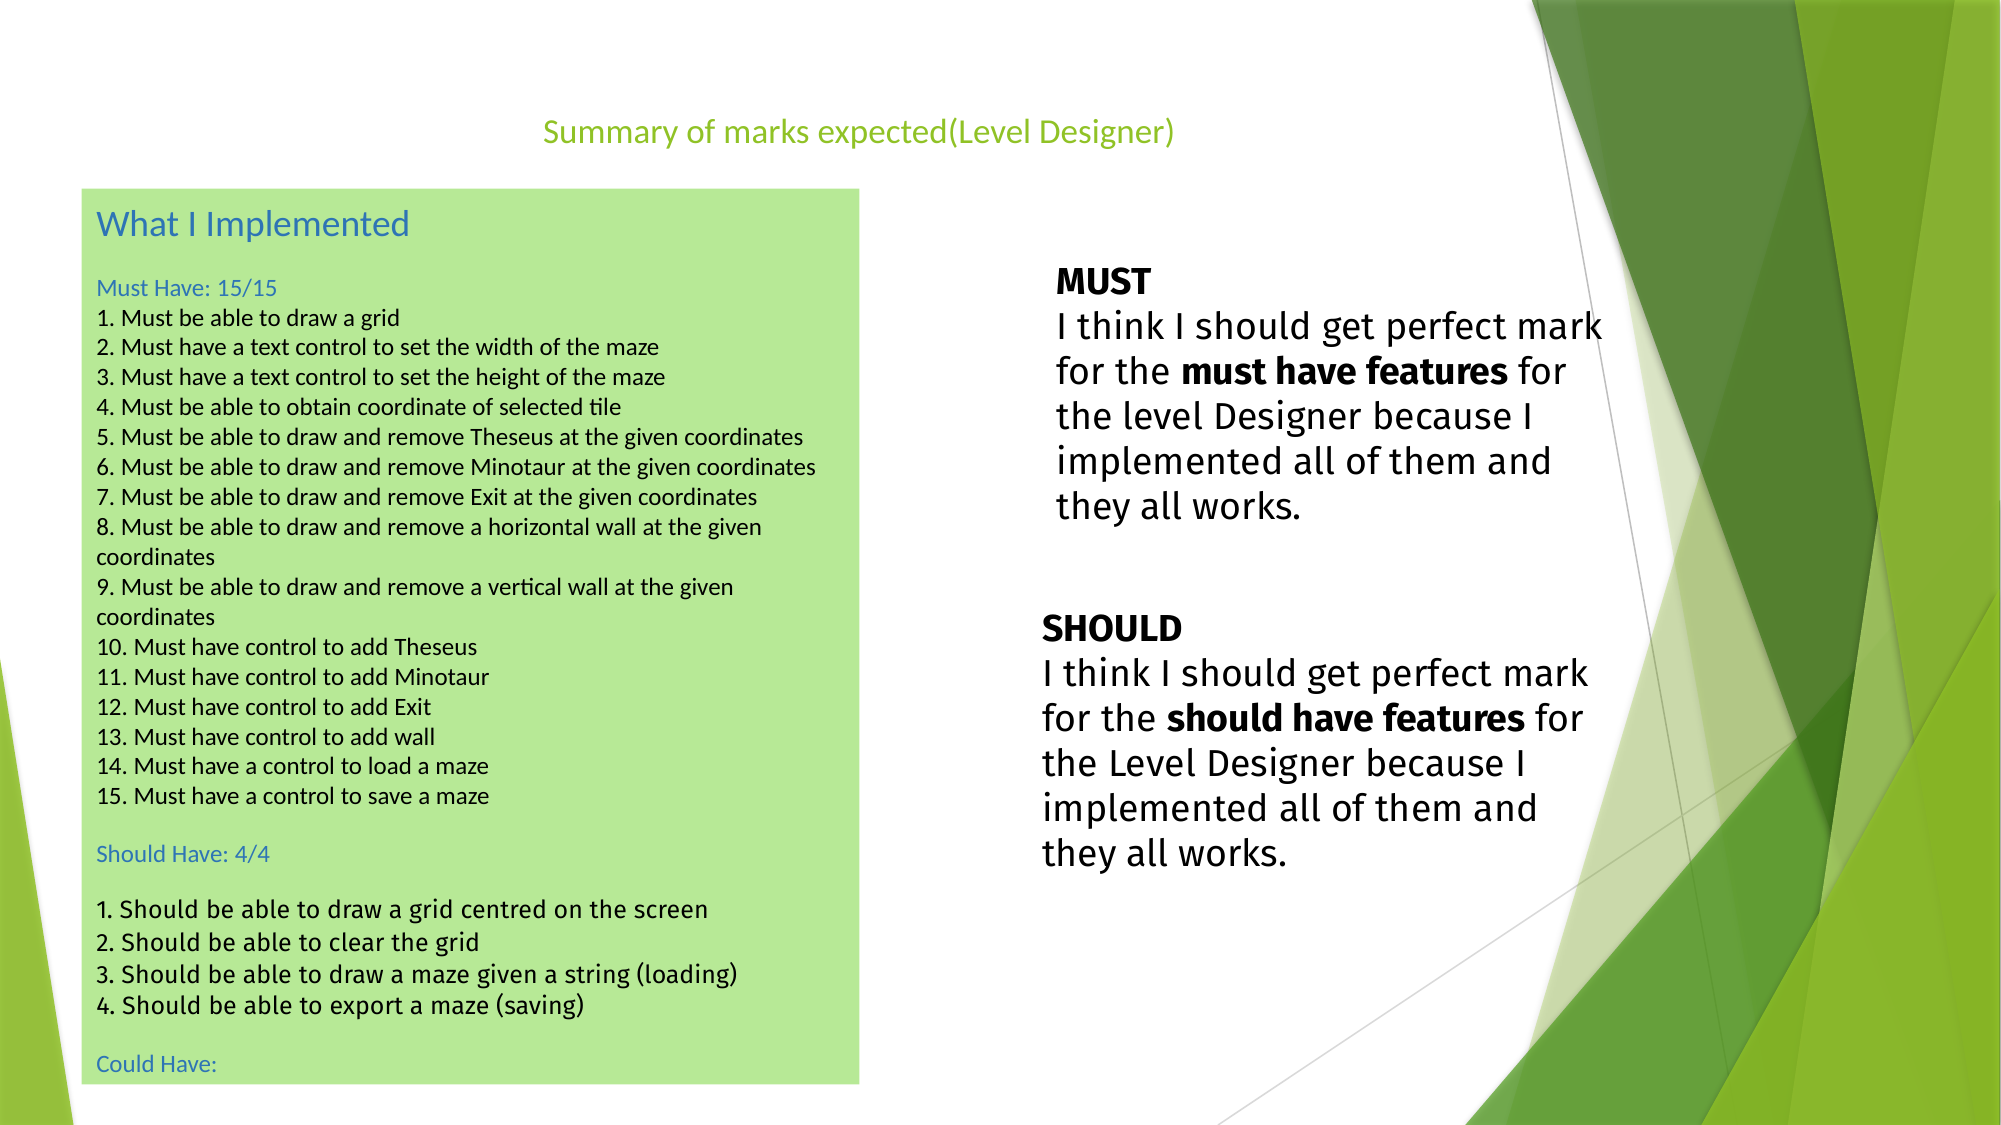

# Summary of marks expected(Level Designer)

What I Implemented
Must Have: 15/15
1. Must be able to draw a grid
2. Must have a text control to set the width of the maze
3. Must have a text control to set the height of the maze
4. Must be able to obtain coordinate of selected tile
5. Must be able to draw and remove Theseus at the given coordinates
6. Must be able to draw and remove Minotaur at the given coordinates
7. Must be able to draw and remove Exit at the given coordinates
8. Must be able to draw and remove a horizontal wall at the given coordinates
9. Must be able to draw and remove a vertical wall at the given coordinates
10. Must have control to add Theseus
11. Must have control to add Minotaur
12. Must have control to add Exit
13. Must have control to add wall
14. Must have a control to load a maze
15. Must have a control to save a maze
Should Have: 4/4
1. Should be able to draw a grid centred on the screen
2. Should be able to clear the grid
3. Should be able to draw a maze given a string (loading)
4. Should be able to export a maze (saving)
Could Have:
MUST
I think I should get perfect mark for the must have features for the level Designer because I implemented all of them and they all works.
SHOULD
I think I should get perfect mark for the should have features for the Level Designer because I implemented all of them and they all works.